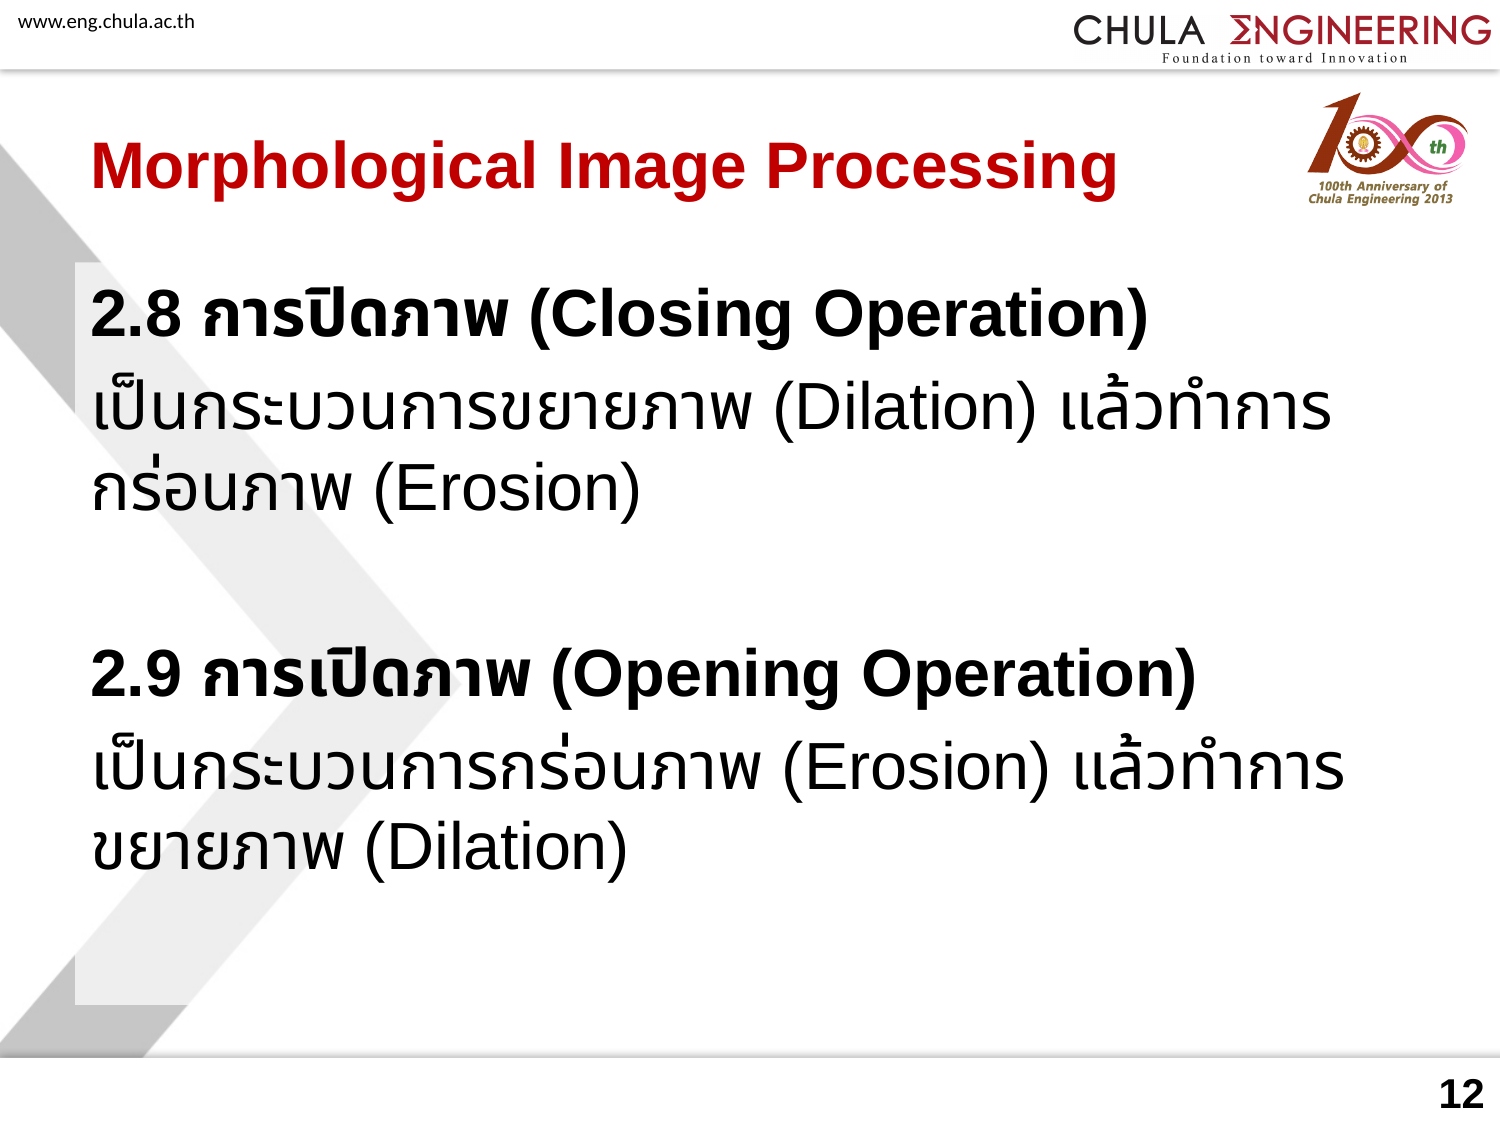

# Morphological Image Processing
2.8 การปิดภาพ (Closing Operation)
เป็นกระบวนการขยายภาพ (Dilation) แล้วทำการกร่อนภาพ (Erosion)

2.9 การเปิดภาพ (Opening Operation)
เป็นกระบวนการกร่อนภาพ (Erosion) แล้วทำการขยายภาพ (Dilation)

12